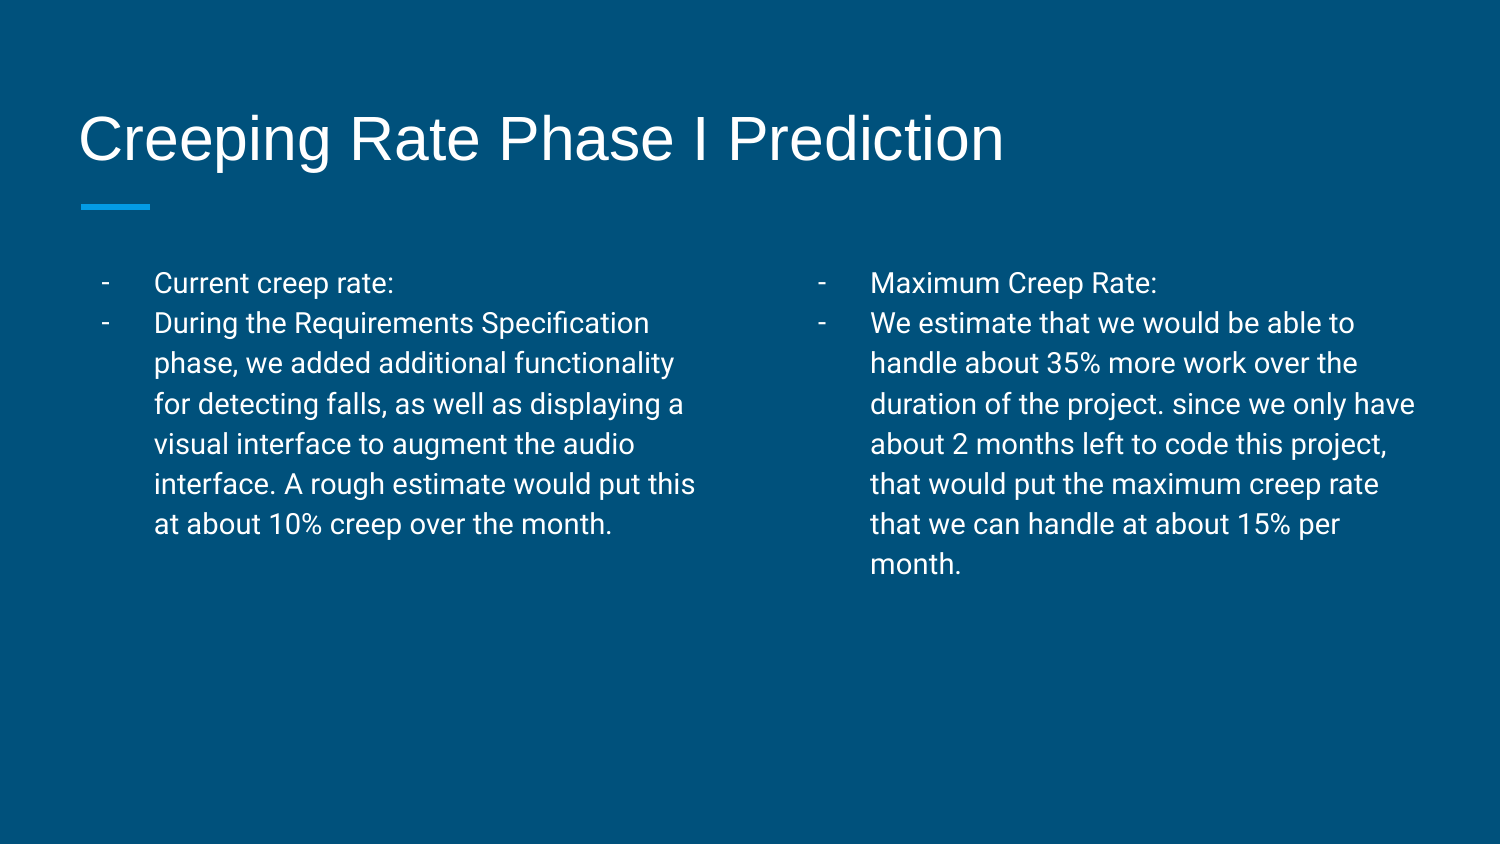

# Creeping Rate Phase I Prediction
Current creep rate:
During the Requirements Specification phase, we added additional functionality for detecting falls, as well as displaying a visual interface to augment the audio interface. A rough estimate would put this at about 10% creep over the month.
Maximum Creep Rate:
We estimate that we would be able to handle about 35% more work over the duration of the project. since we only have about 2 months left to code this project, that would put the maximum creep rate that we can handle at about 15% per month.